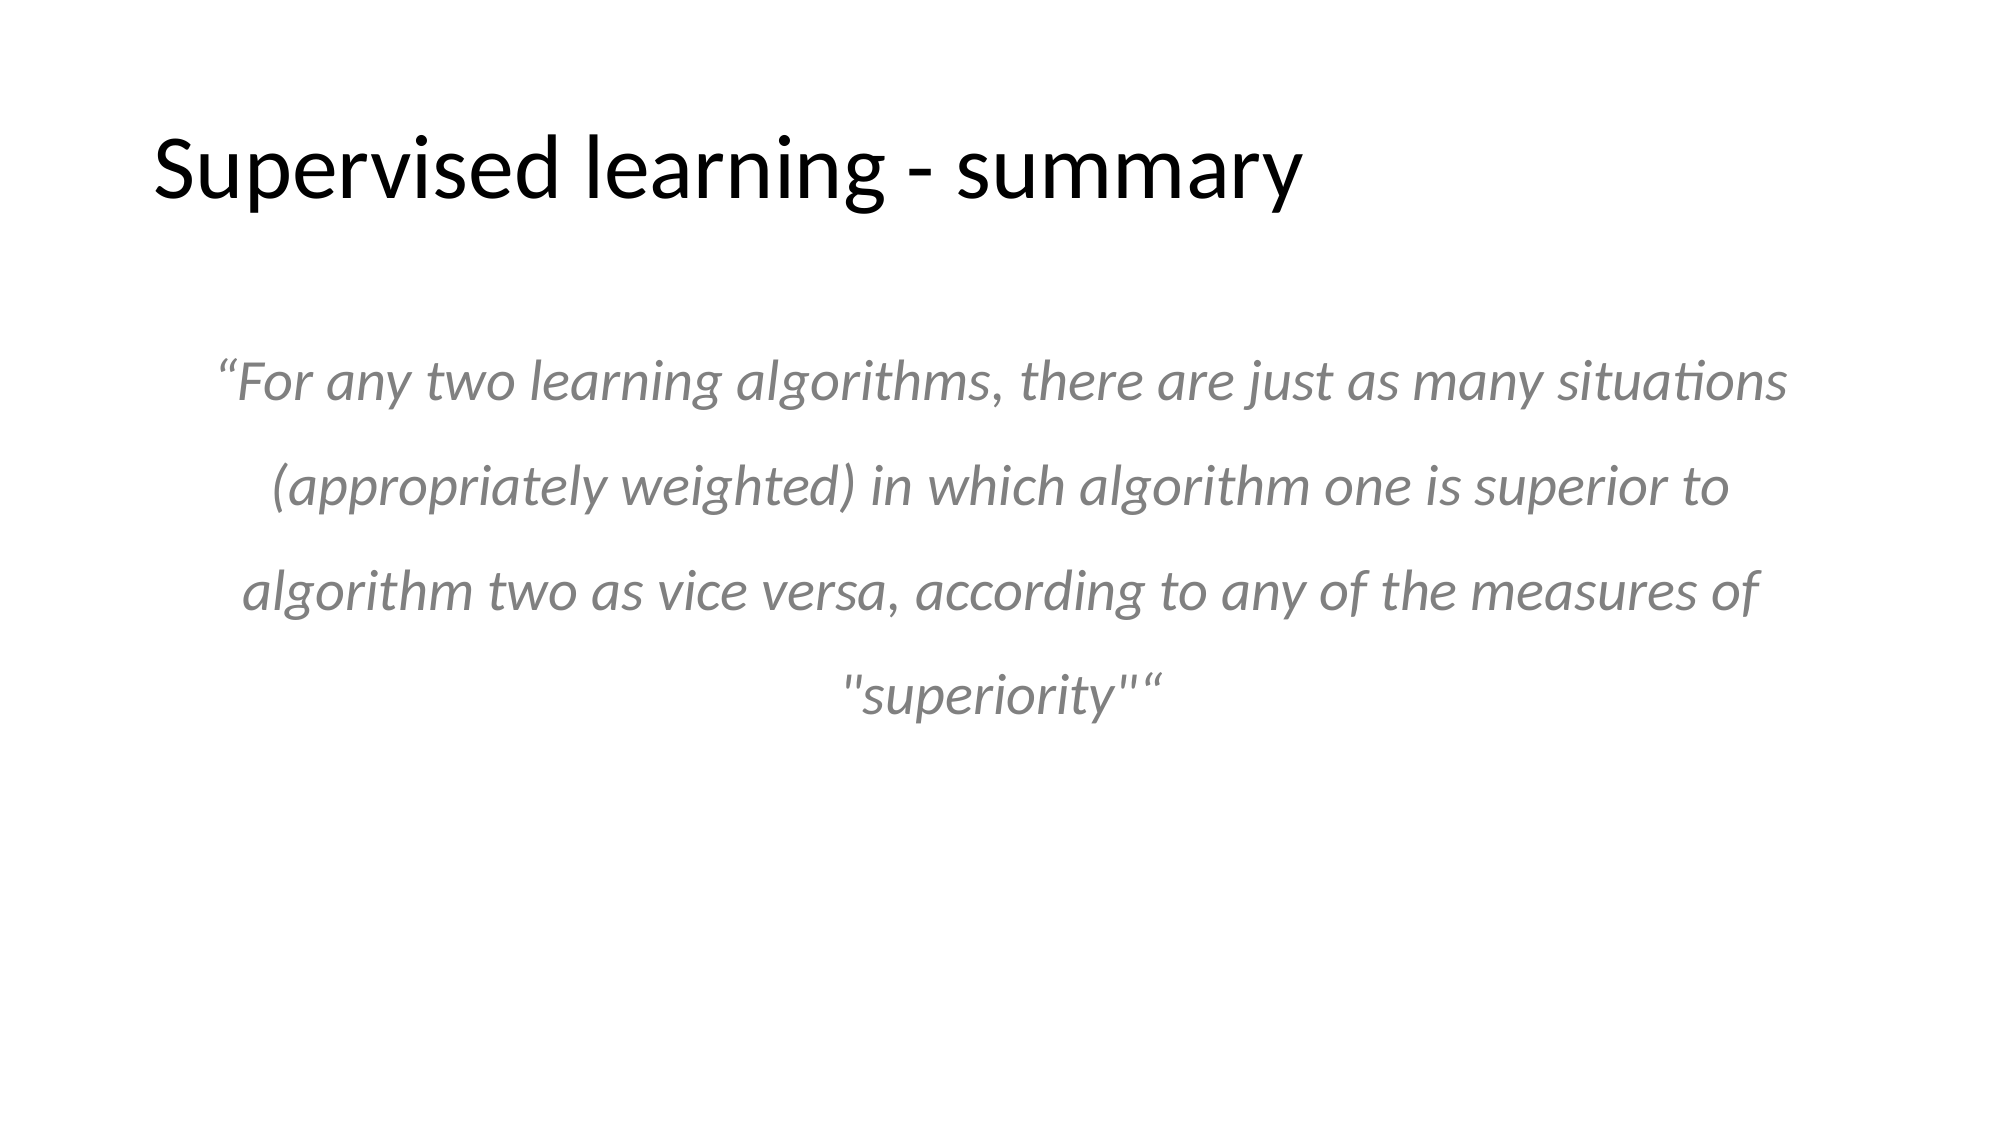

# Supervised learning - summary
“For any two learning algorithms, there are just as many situations (appropriately weighted) in which algorithm one is superior to algorithm two as vice versa, according to any of the measures of "superiority"“